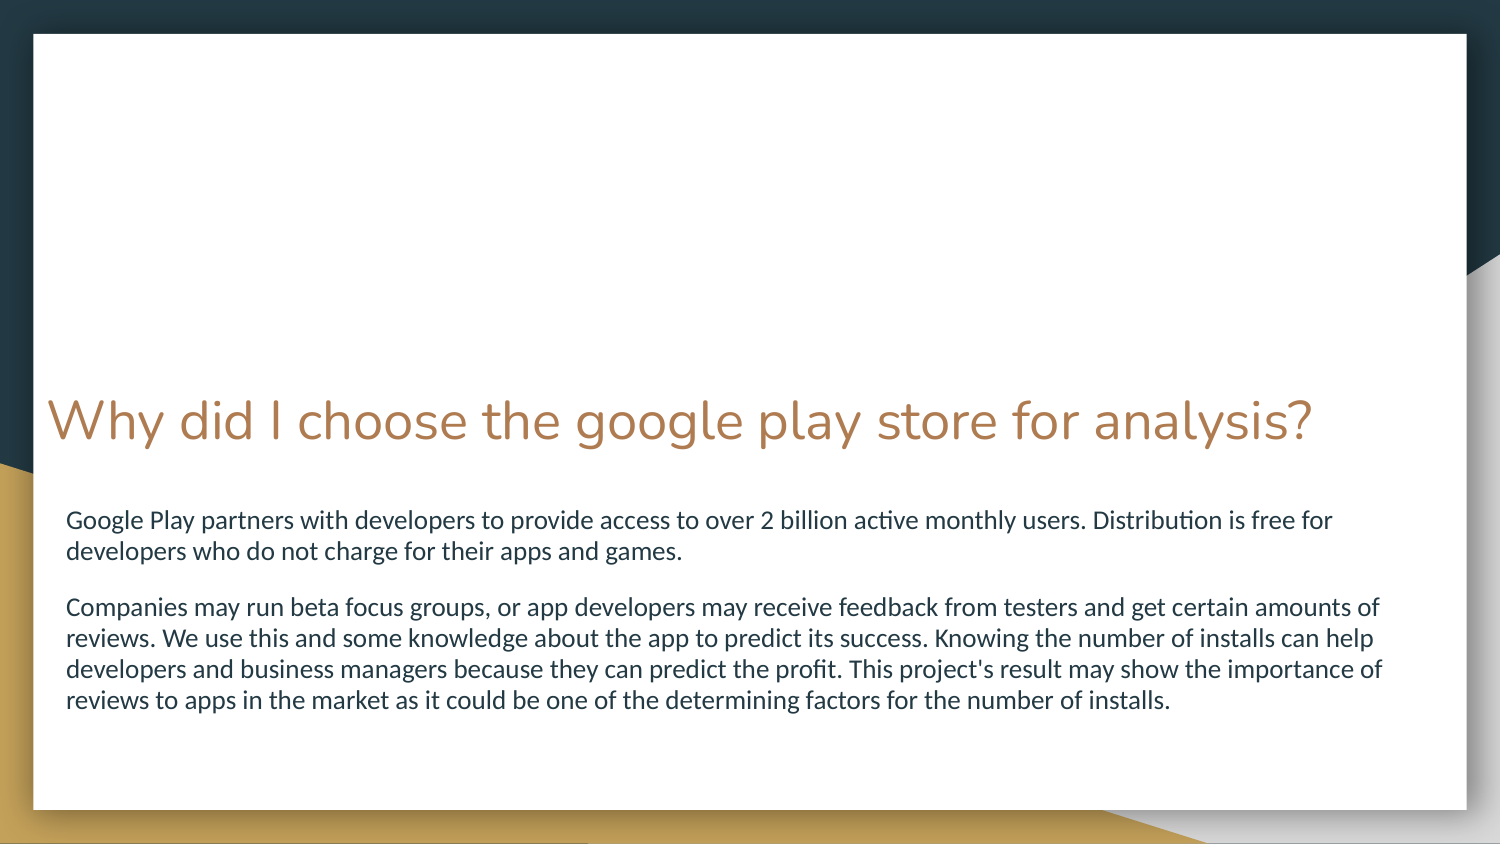

# Why did I choose the google play store for analysis?
Google Play partners with developers to provide access to over 2 billion active monthly users. Distribution is free for developers who do not charge for their apps and games.
Companies may run beta focus groups, or app developers may receive feedback from testers and get certain amounts of reviews. We use this and some knowledge about the app to predict its success. Knowing the number of installs can help developers and business managers because they can predict the profit. This project's result may show the importance of reviews to apps in the market as it could be one of the determining factors for the number of installs.